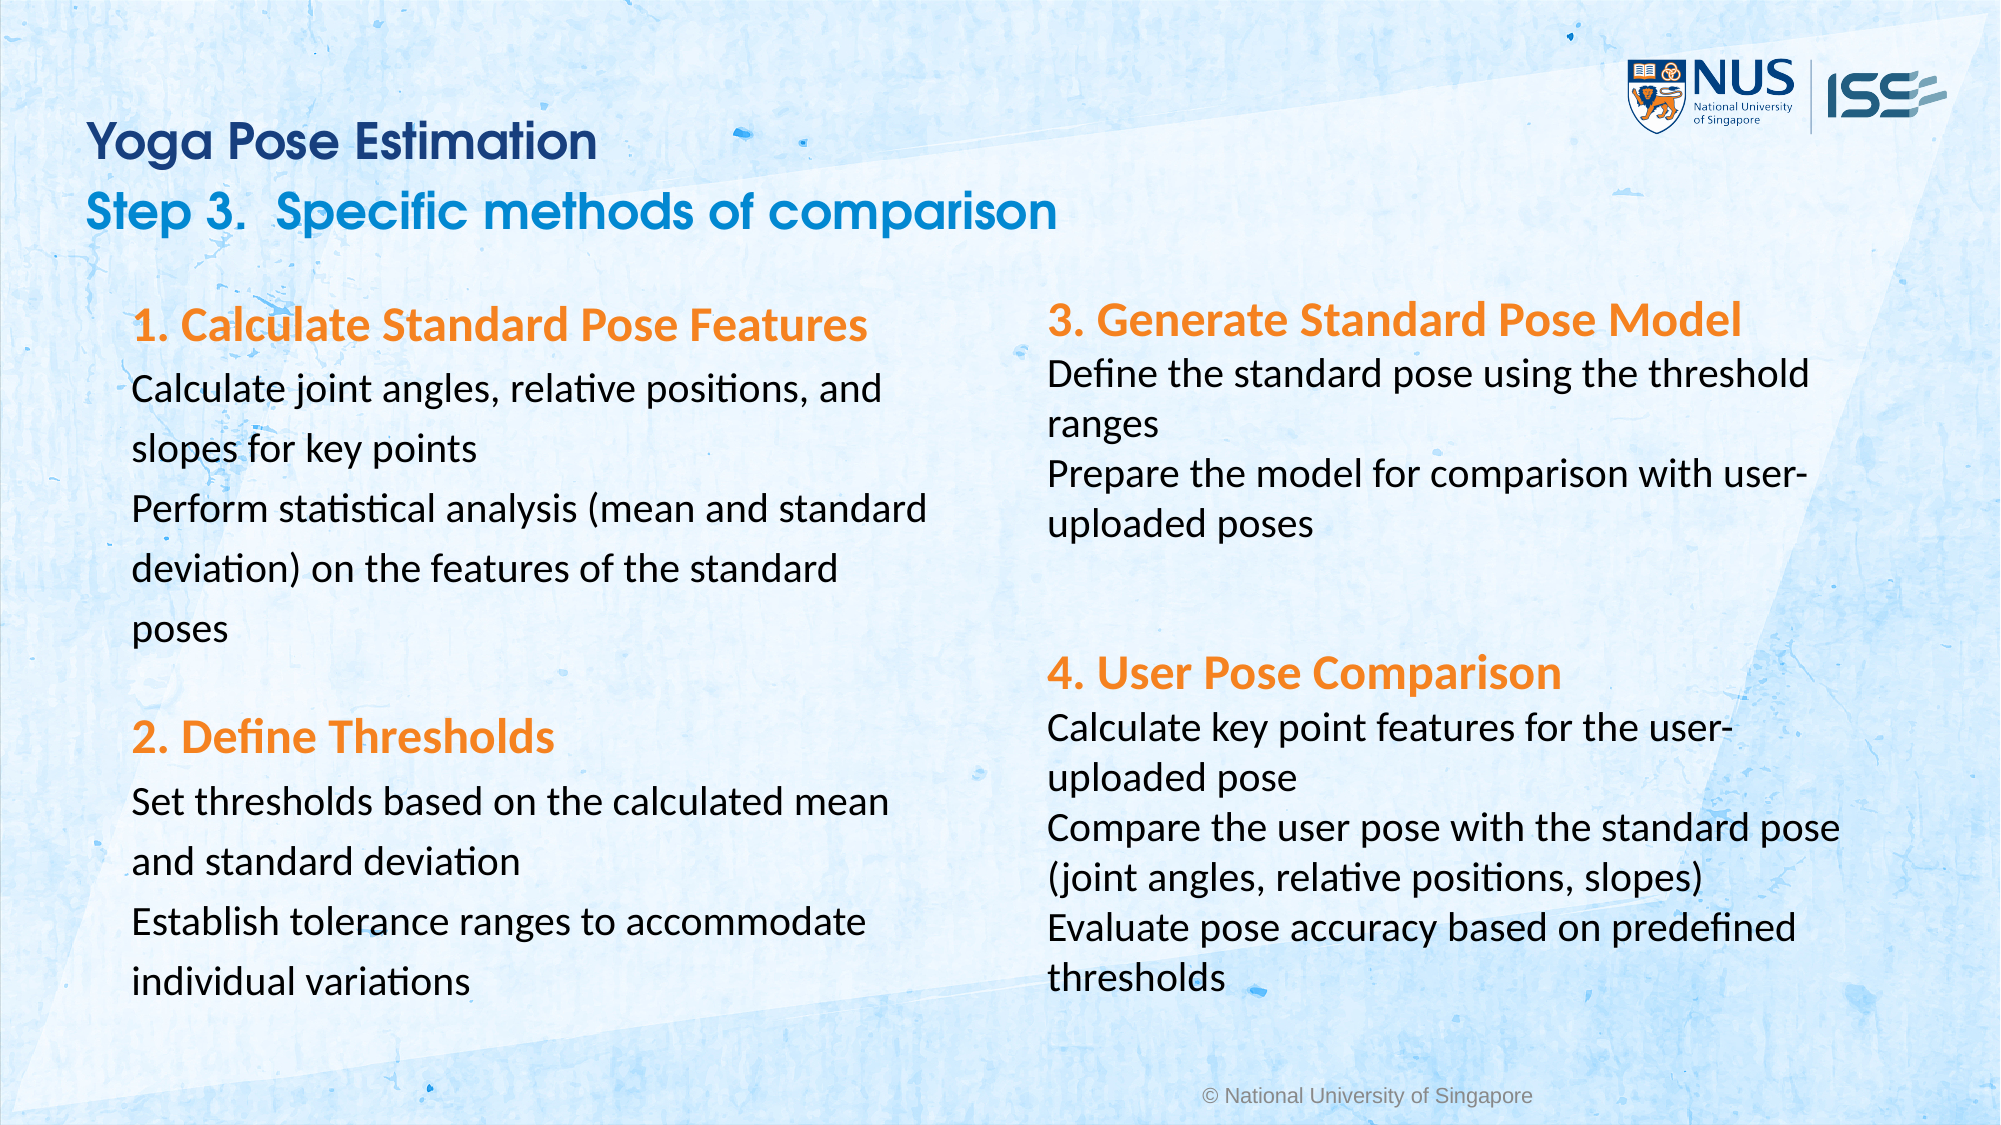

Yoga Pose Estimation
Step 3.  Specific methods of comparison
1. Calculate Standard Pose Features
Calculate joint angles, relative positions, and slopes for key points
Perform statistical analysis (mean and standard deviation) on the features of the standard poses
3. Generate Standard Pose Model
Define the standard pose using the threshold ranges
Prepare the model for comparison with user-uploaded poses
4. User Pose Comparison
Calculate key point features for the user-uploaded pose
Compare the user pose with the standard pose (joint angles, relative positions, slopes)
Evaluate pose accuracy based on predefined thresholds
2. Define Thresholds
Set thresholds based on the calculated mean and standard deviation
Establish tolerance ranges to accommodate individual variations
© National University of Singapore
19